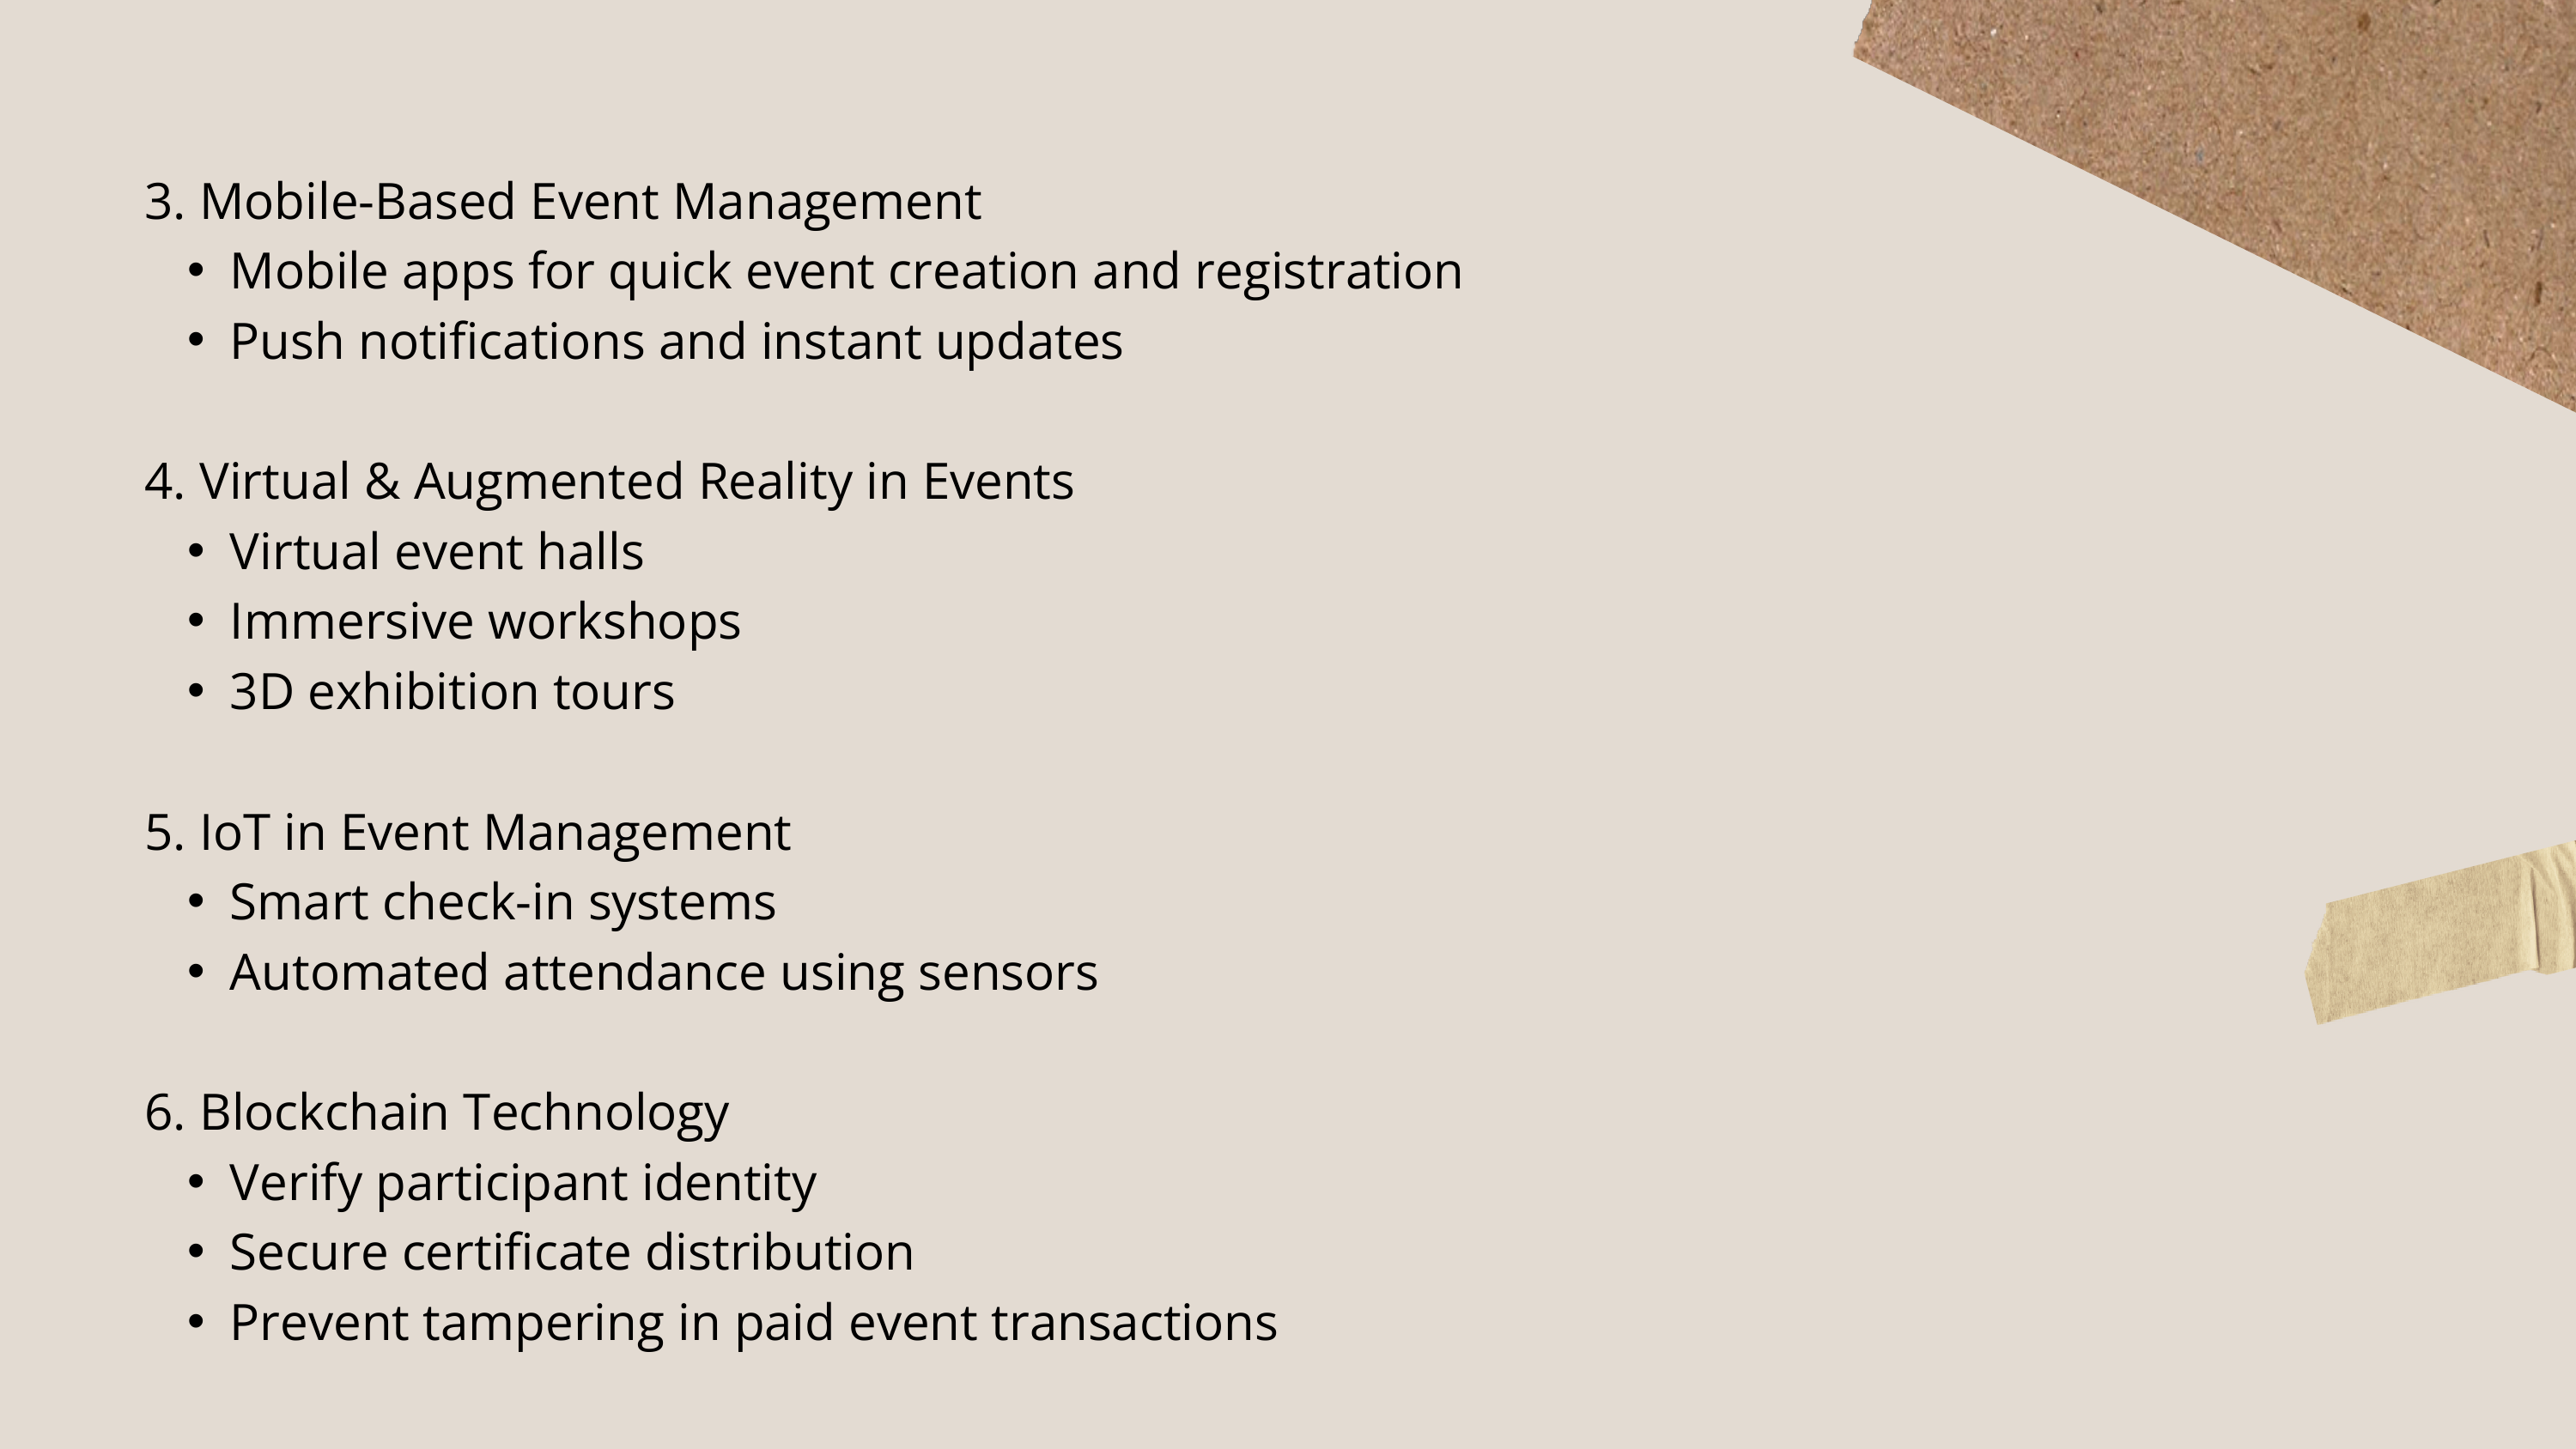

3. Mobile-Based Event Management
Mobile apps for quick event creation and registration
Push notifications and instant updates

4. Virtual & Augmented Reality in Events
Virtual event halls
Immersive workshops
3D exhibition tours

5. IoT in Event Management
Smart check-in systems
Automated attendance using sensors

6. Blockchain Technology
Verify participant identity
Secure certificate distribution
Prevent tampering in paid event transactions